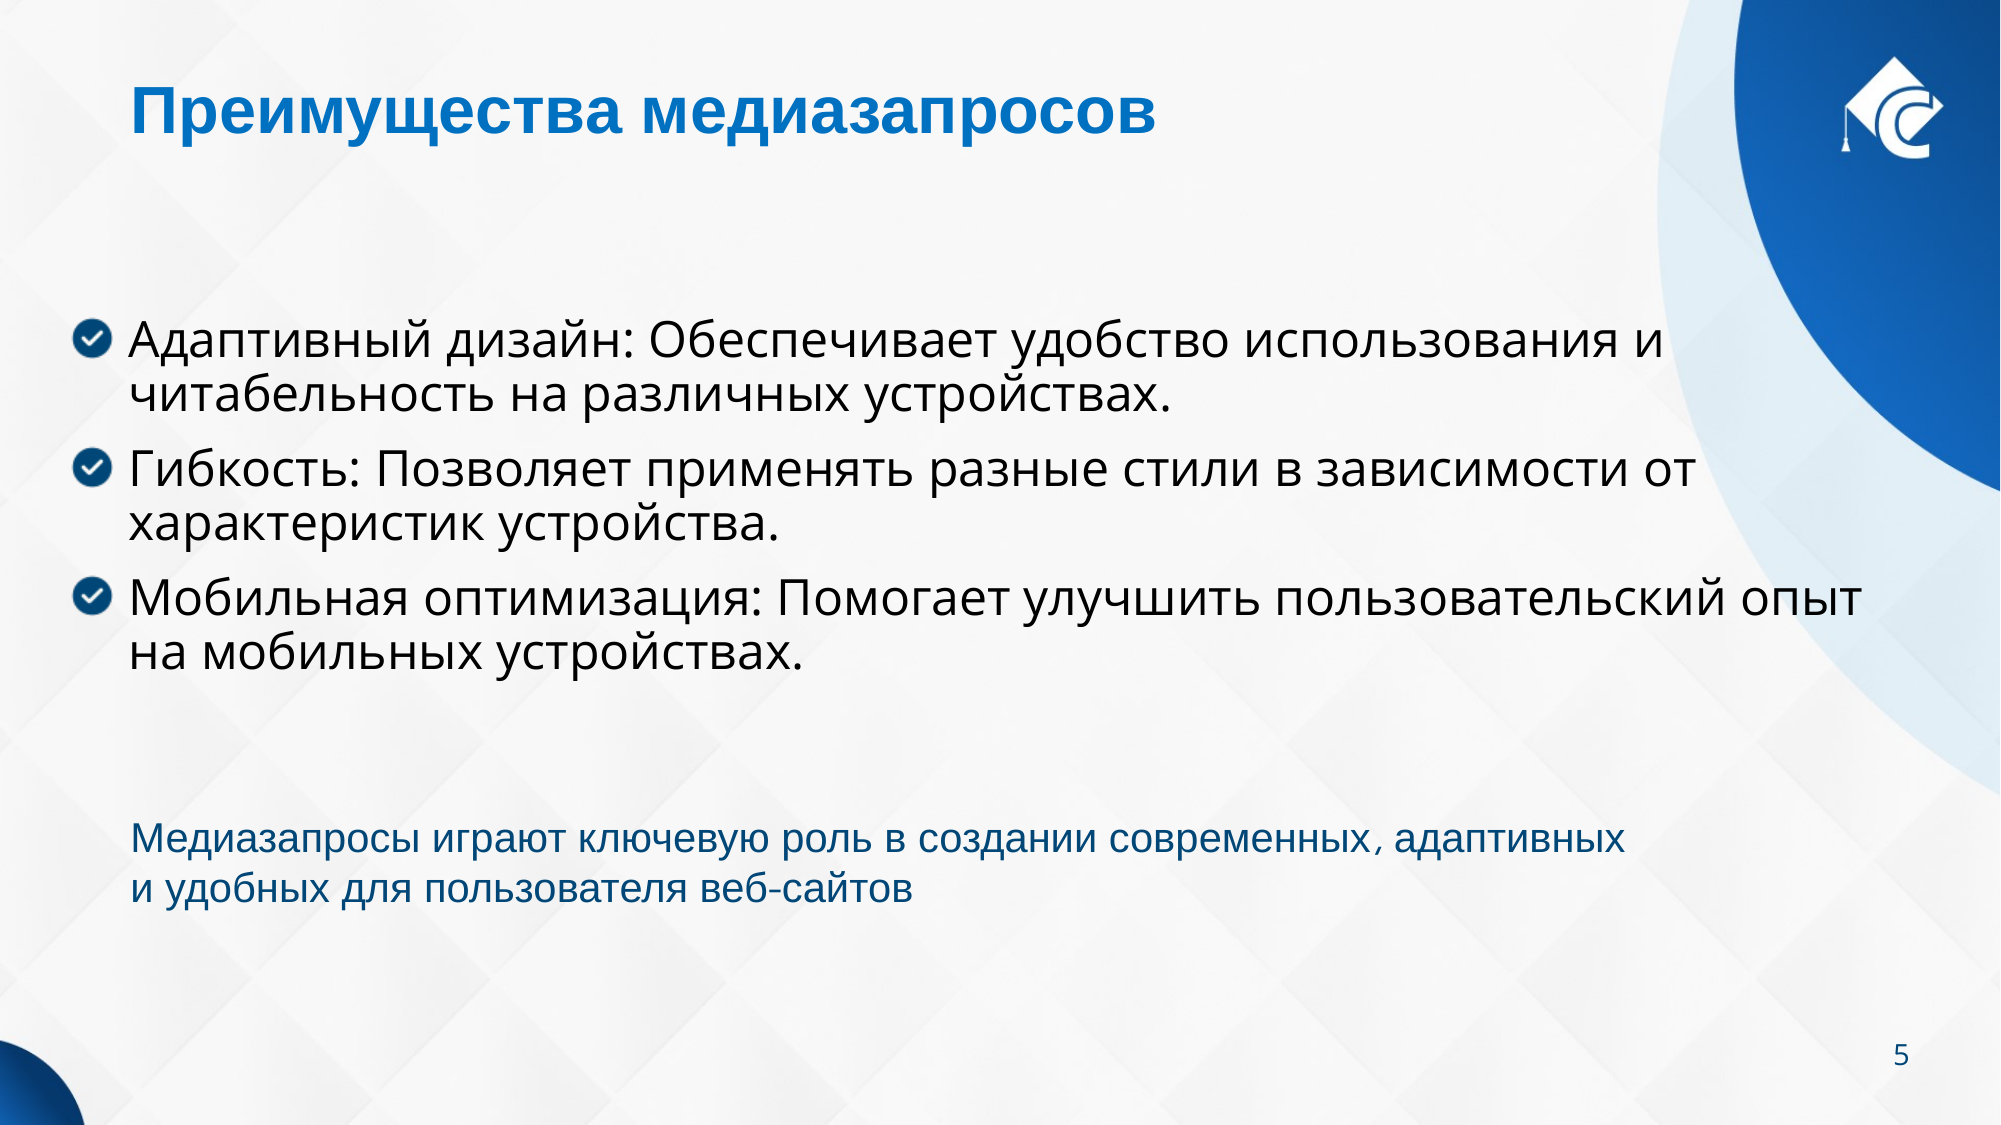

# Преимущества медиазапросов
Адаптивный дизайн: Обеспечивает удобство использования и читабельность на различных устройствах.
Гибкость: Позволяет применять разные стили в зависимости от характеристик устройства.
Мобильная оптимизация: Помогает улучшить пользовательский опыт на мобильных устройствах.

Медиазапросы играют ключевую роль в создании современных, адаптивных и удобных для пользователя веб-сайтов
5